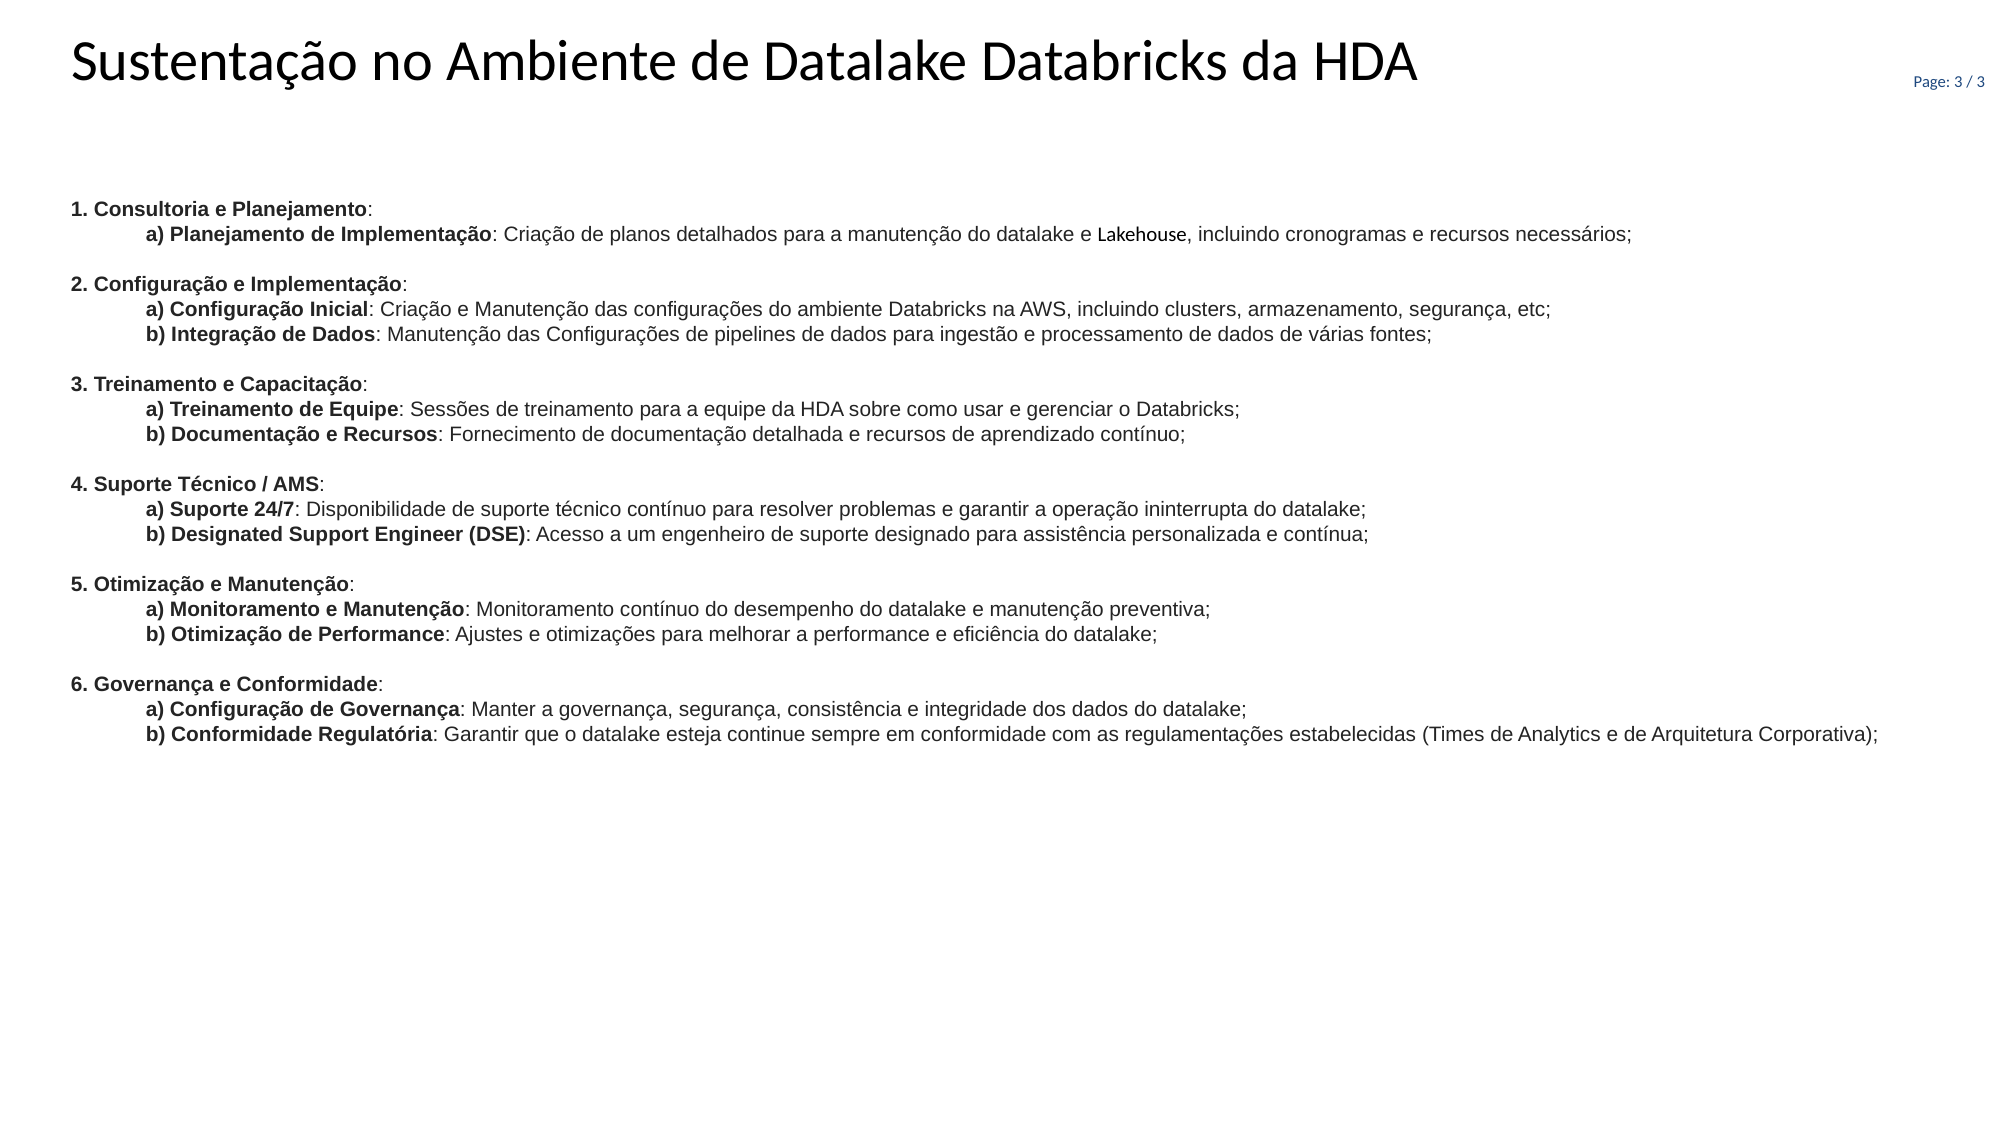

Sustentação no Ambiente de Datalake Databricks da HDA
Page: 3 / 3
 Consultoria e Planejamento:
a) Planejamento de Implementação: Criação de planos detalhados para a manutenção do datalake e Lakehouse, incluindo cronogramas e recursos necessários;

 Configuração e Implementação:
a) Configuração Inicial: Criação e Manutenção das configurações do ambiente Databricks na AWS, incluindo clusters, armazenamento, segurança, etc;
b) Integração de Dados: Manutenção das Configurações de pipelines de dados para ingestão e processamento de dados de várias fontes;

 Treinamento e Capacitação:
a) Treinamento de Equipe: Sessões de treinamento para a equipe da HDA sobre como usar e gerenciar o Databricks;
b) Documentação e Recursos: Fornecimento de documentação detalhada e recursos de aprendizado contínuo;

 Suporte Técnico / AMS:
a) Suporte 24/7: Disponibilidade de suporte técnico contínuo para resolver problemas e garantir a operação ininterrupta do datalake;
b) Designated Support Engineer (DSE): Acesso a um engenheiro de suporte designado para assistência personalizada e contínua;

 Otimização e Manutenção:
a) Monitoramento e Manutenção: Monitoramento contínuo do desempenho do datalake e manutenção preventiva;
b) Otimização de Performance: Ajustes e otimizações para melhorar a performance e eficiência do datalake;

 Governança e Conformidade:
a) Configuração de Governança: Manter a governança, segurança, consistência e integridade dos dados do datalake;
b) Conformidade Regulatória: Garantir que o datalake esteja continue sempre em conformidade com as regulamentações estabelecidas (Times de Analytics e de Arquitetura Corporativa);